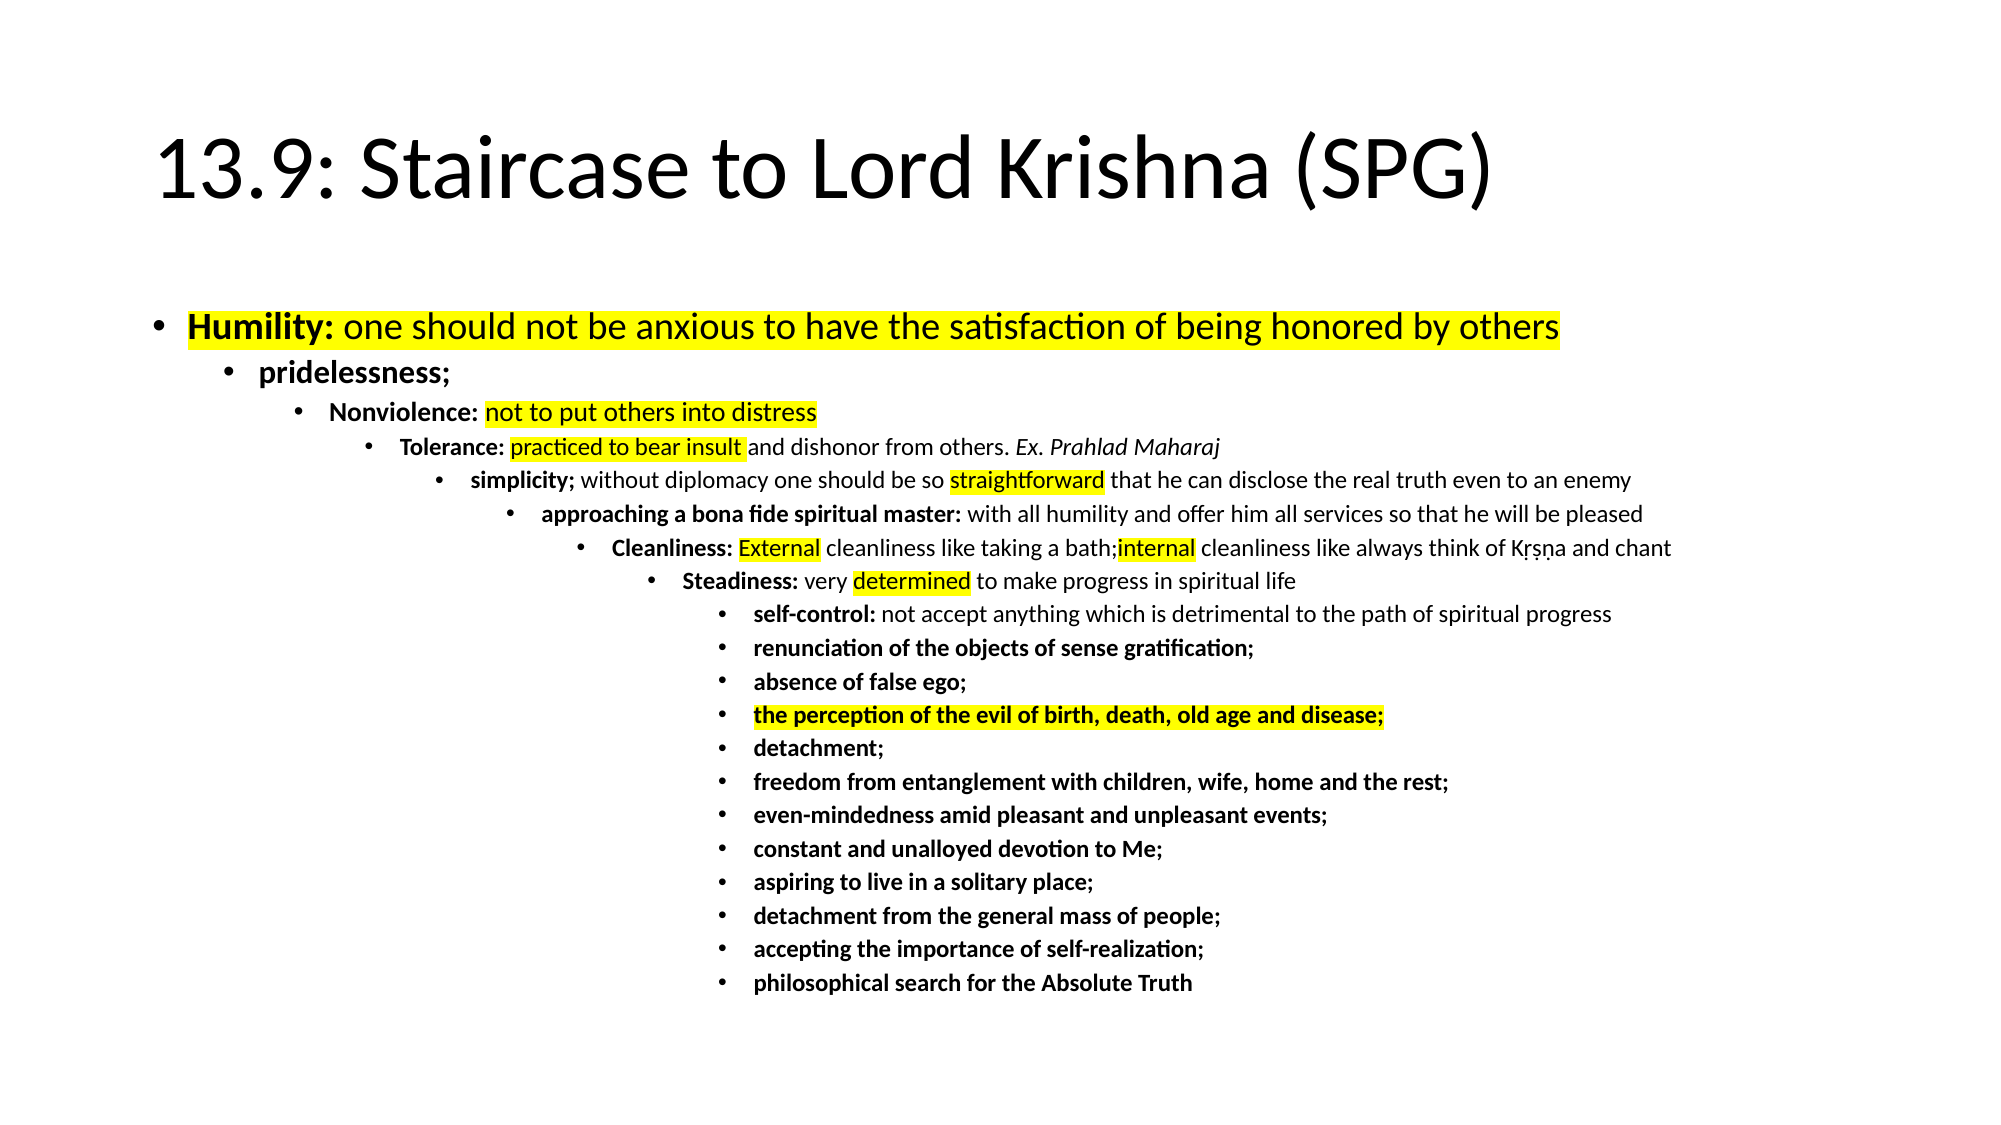

# 13.9: Staircase to Lord Krishna (SPG)
Humility: one should not be anxious to have the satisfaction of being honored by others
pridelessness;
Nonviolence: not to put others into distress
Tolerance: practiced to bear insult and dishonor from others. Ex. Prahlad Maharaj
simplicity; without diplomacy one should be so straightforward that he can disclose the real truth even to an enemy
approaching a bona fide spiritual master: with all humility and offer him all services so that he will be pleased
Cleanliness: External cleanliness like taking a bath;internal cleanliness like always think of Kṛṣṇa and chant
Steadiness: very determined to make progress in spiritual life
self-control: not accept anything which is detrimental to the path of spiritual progress
renunciation of the objects of sense gratification;
absence of false ego;
the perception of the evil of birth, death, old age and disease;
detachment;
freedom from entanglement with children, wife, home and the rest;
even-mindedness amid pleasant and unpleasant events;
constant and unalloyed devotion to Me;
aspiring to live in a solitary place;
detachment from the general mass of people;
accepting the importance of self-realization;
philosophical search for the Absolute Truth